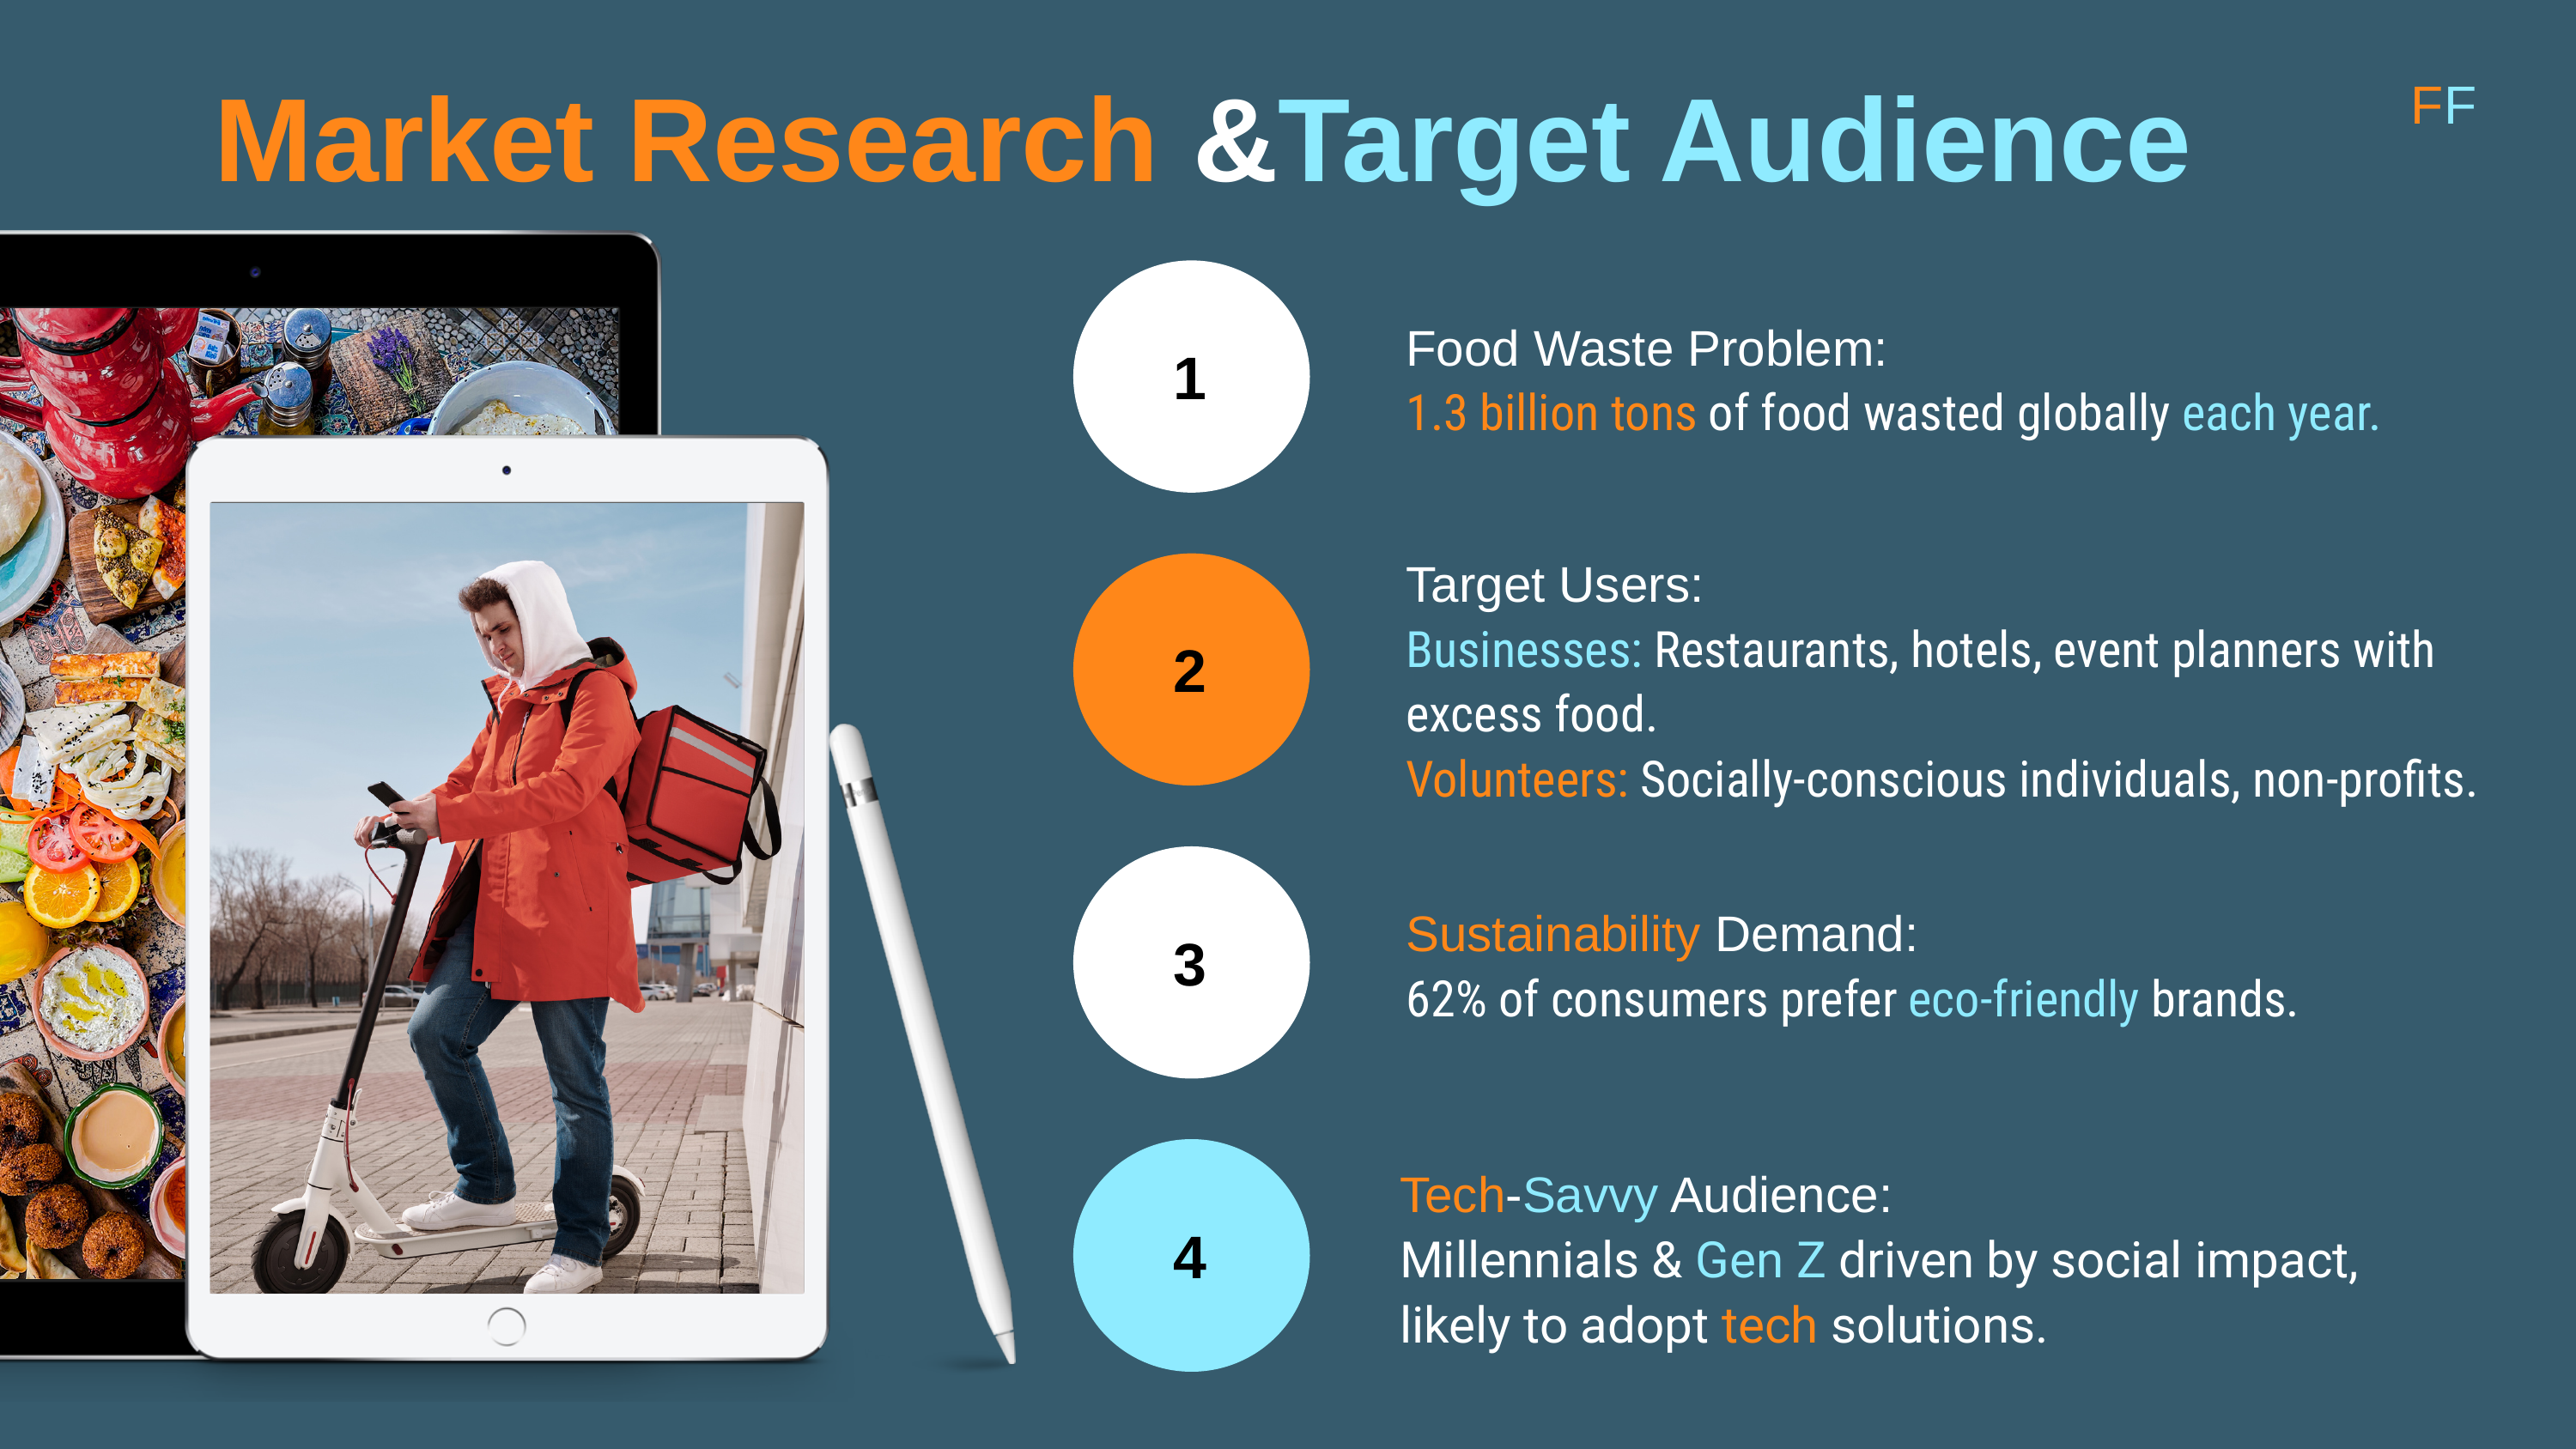

FF
Market Research &Target Audience

Food Waste Problem:
1.3 billion tons of food wasted globally each year.
1
Target Users:
Businesses: Restaurants, hotels, event planners with excess food.
Volunteers: Socially-conscious individuals, non-profits.

2

Sustainability Demand:
62% of consumers prefer eco-friendly brands.
3

Tech-Savvy Audience:
Millennials & Gen Z driven by social impact, likely to adopt tech solutions.
4